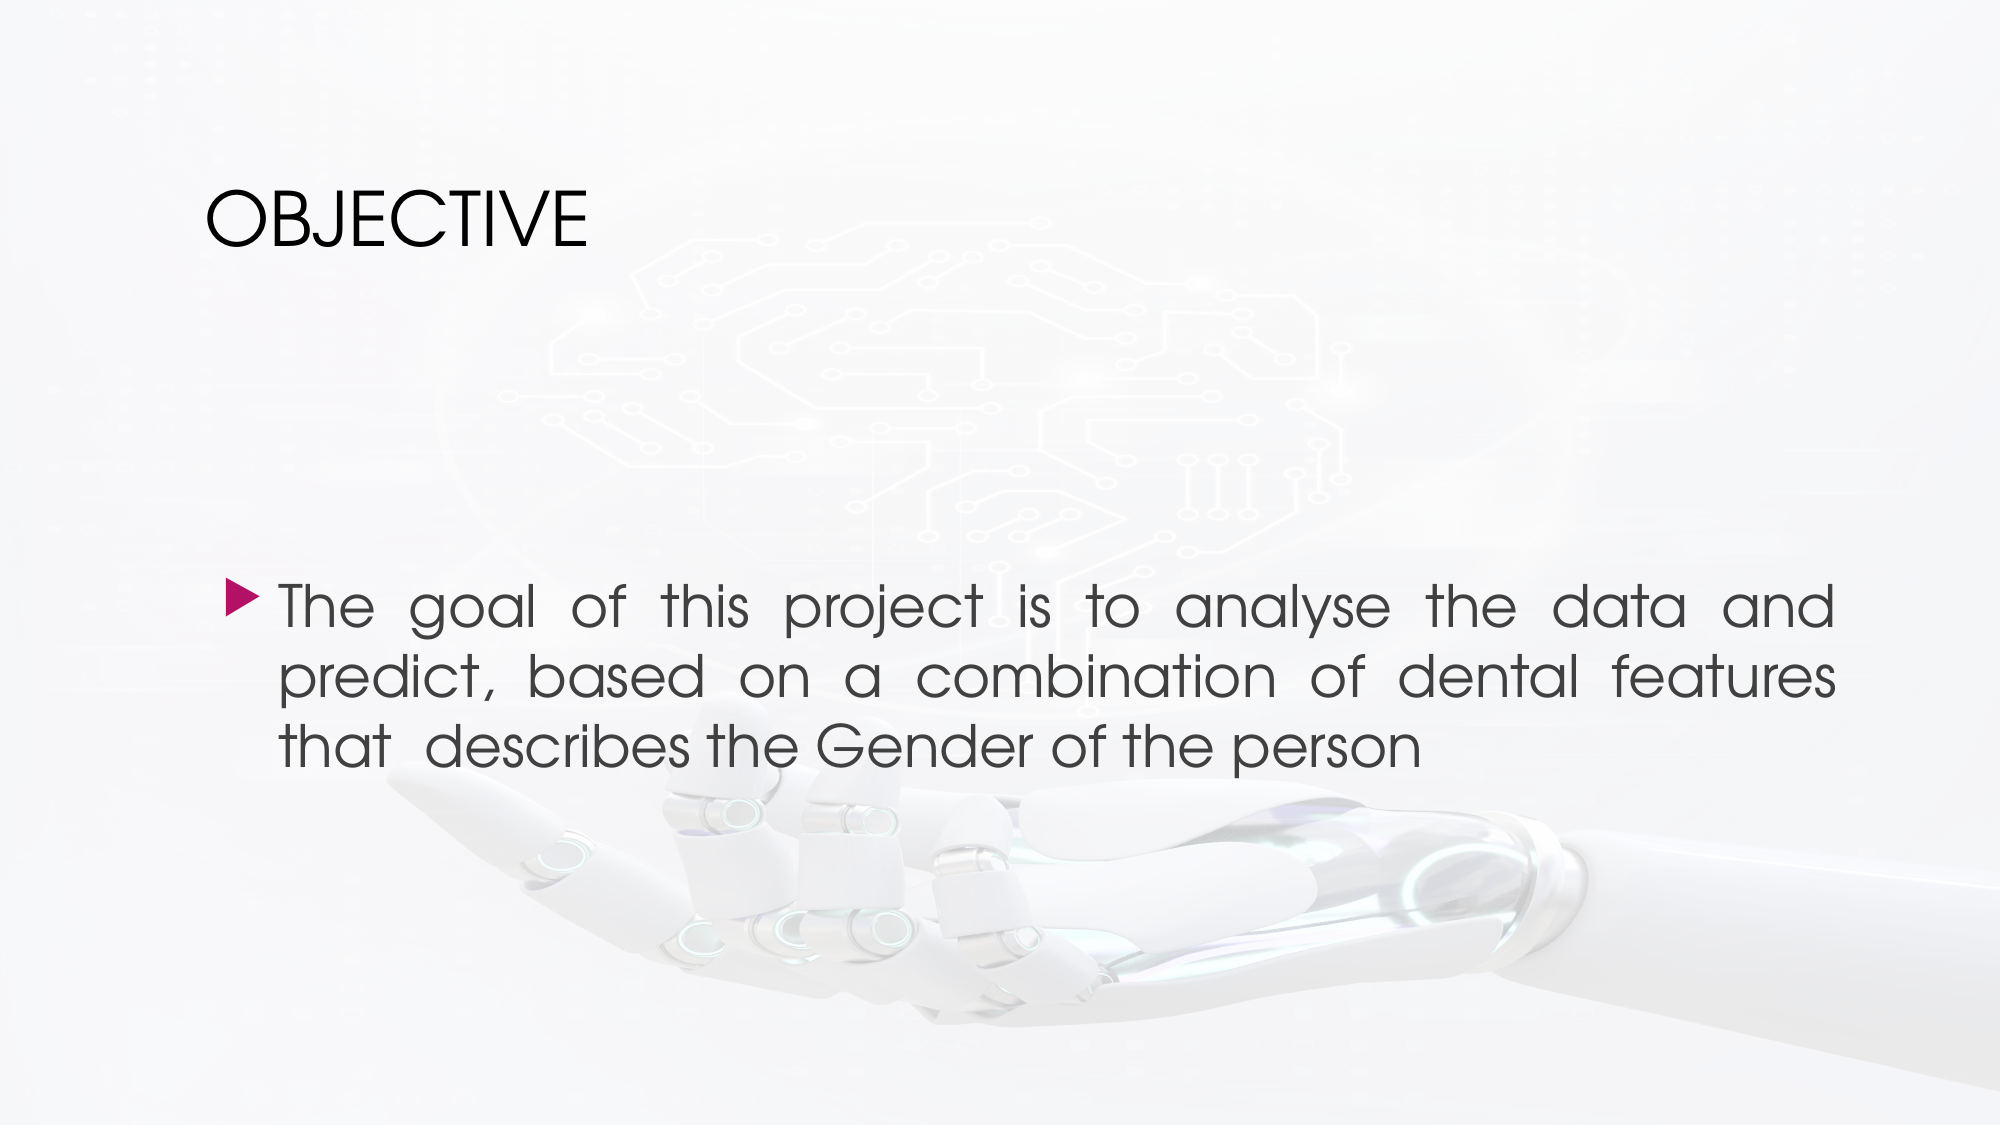

# OBJECTIVE
The goal of this project is to analyse the data and predict, based on a combination of dental features that  describes the Gender of the person